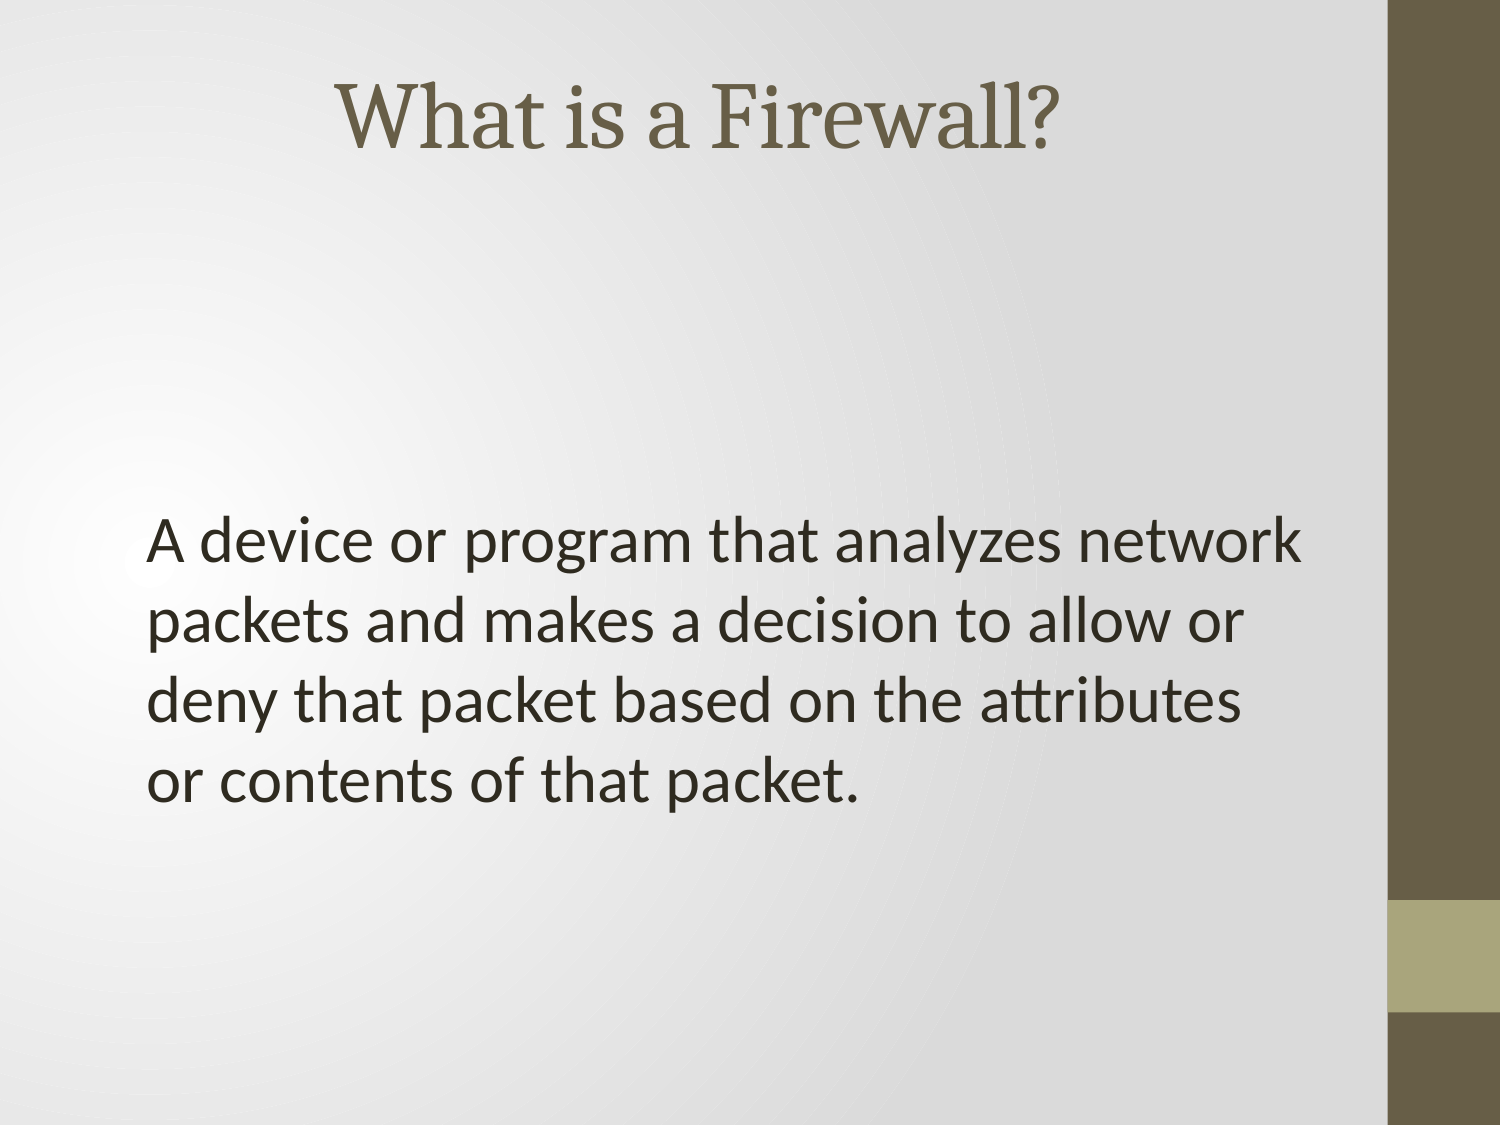

# What is a Firewall?
	A device or program that analyzes network packets and makes a decision to allow or deny that packet based on the attributes or contents of that packet.